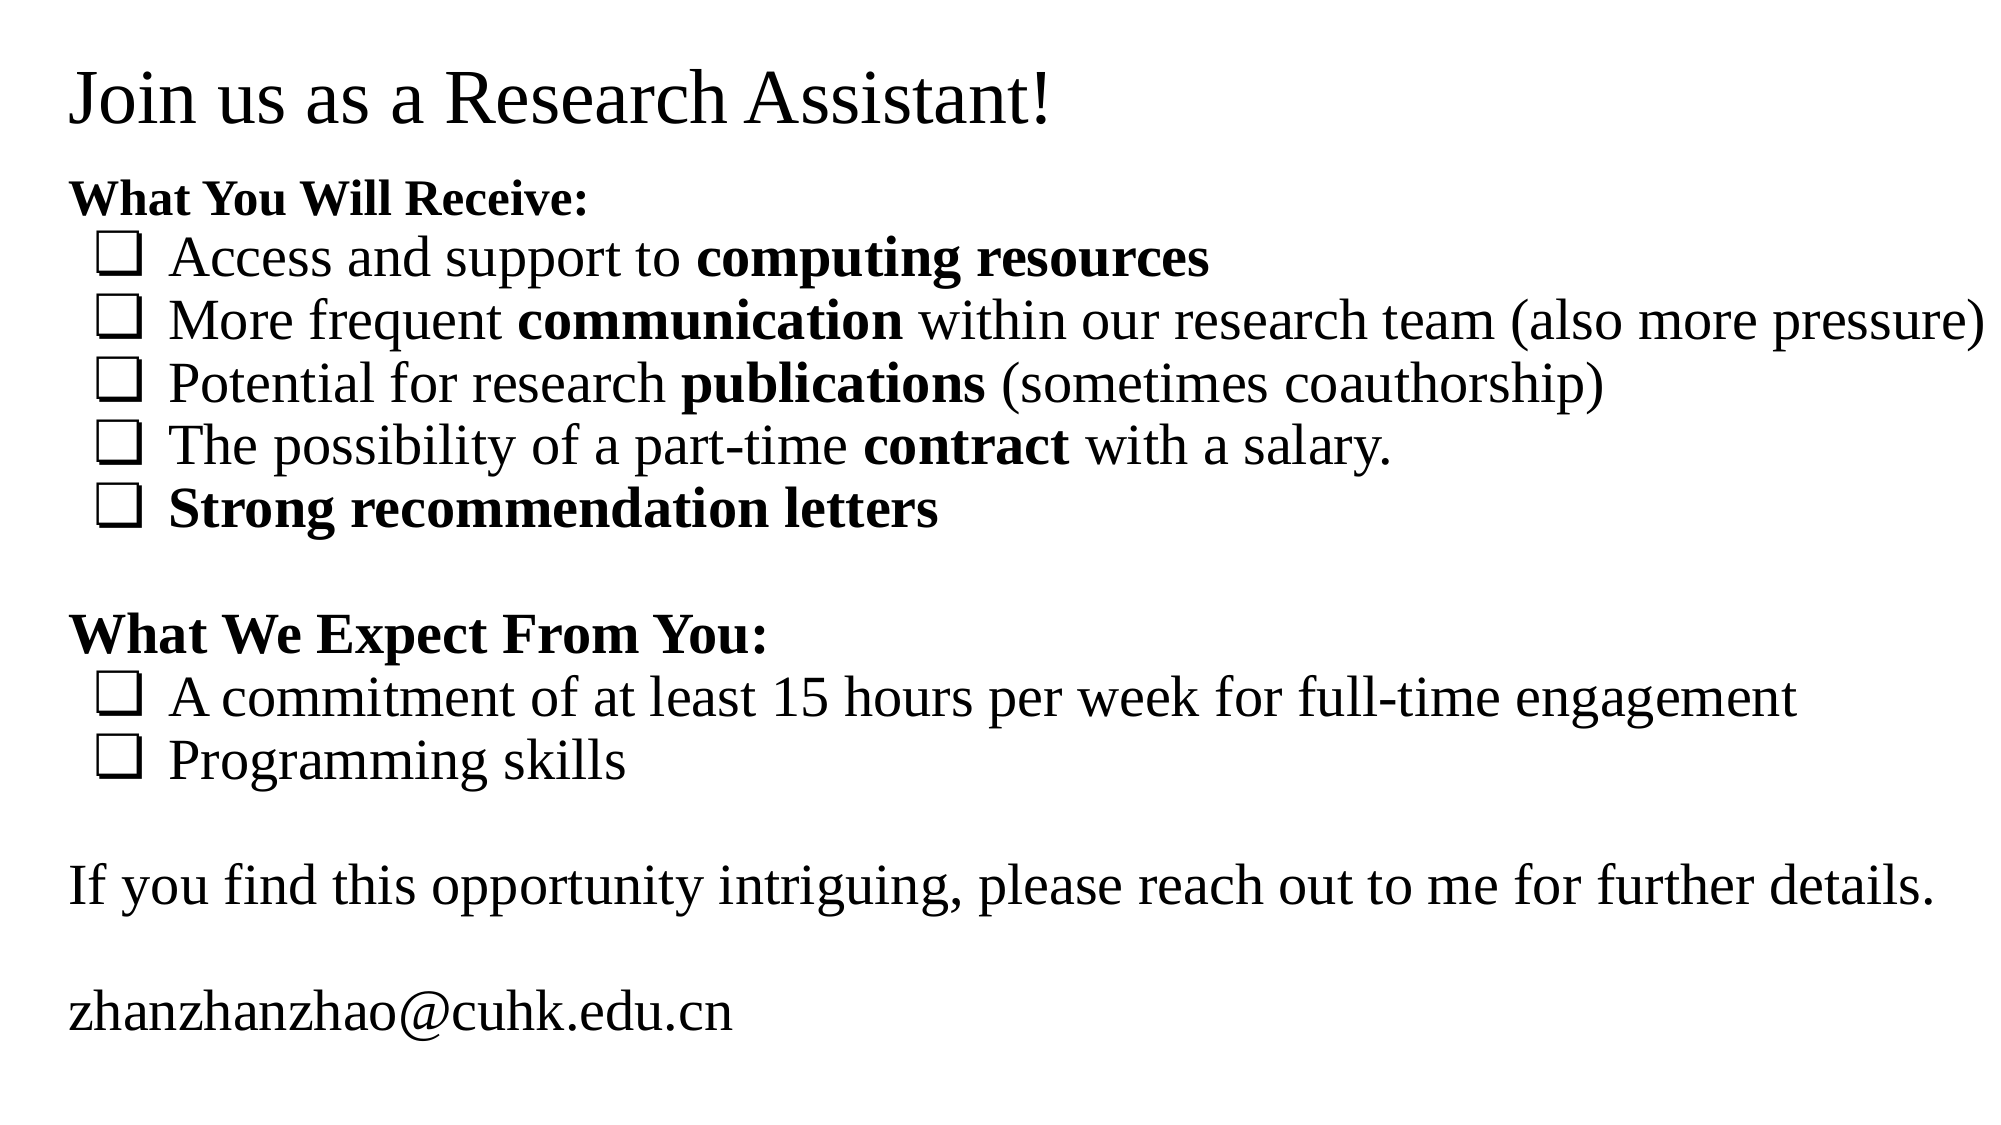

# Join us as a Research Assistant!
What You Will Receive:
Access and support to computing resources
More frequent communication within our research team (also more pressure)
Potential for research publications (sometimes coauthorship)
The possibility of a part-time contract with a salary.
Strong recommendation letters

What We Expect From You:
A commitment of at least 15 hours per week for full-time engagement
Programming skills

If you find this opportunity intriguing, please reach out to me for further details.

zhanzhanzhao@cuhk.edu.cn